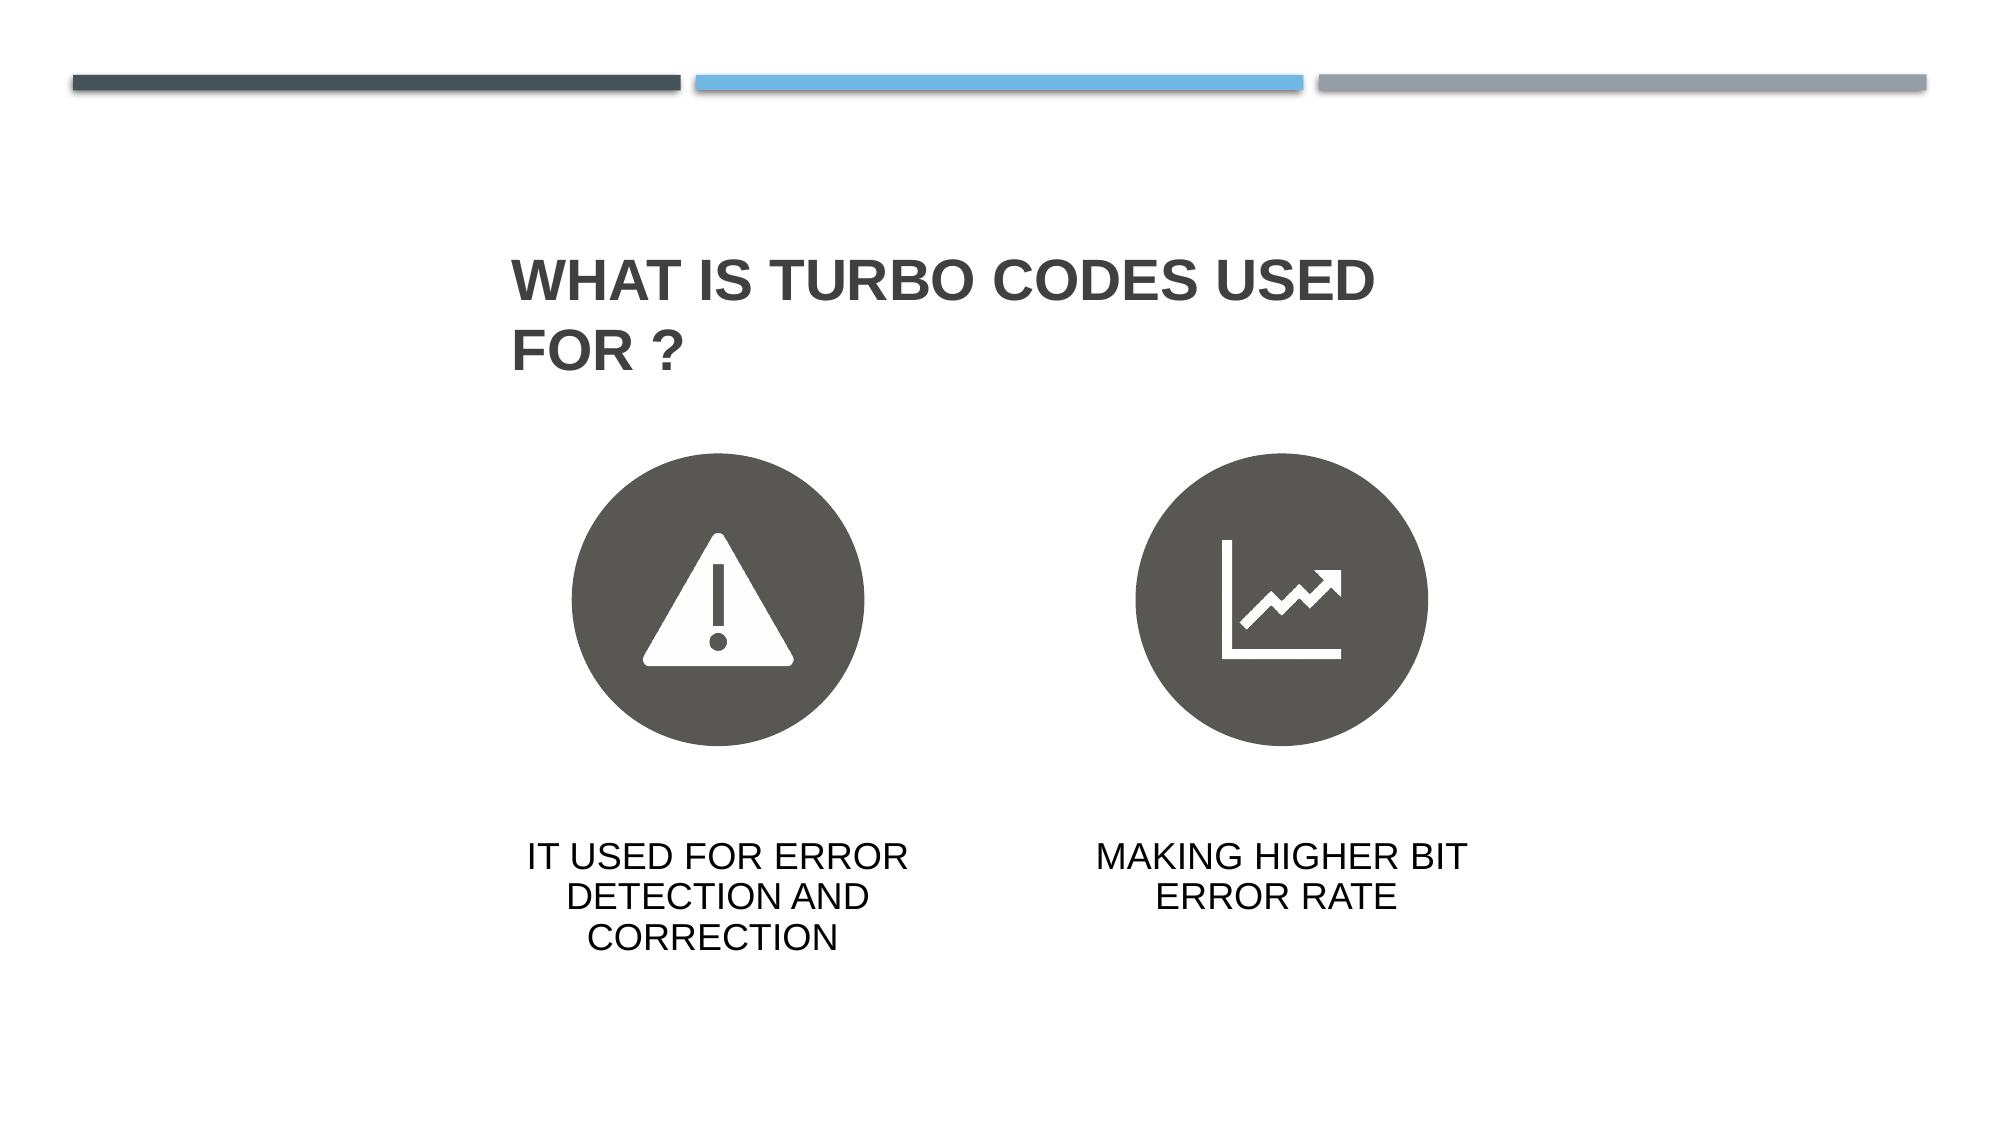

# What is turbo codes used for ?
It used for error detection and correction
Making higher Bit Error rate